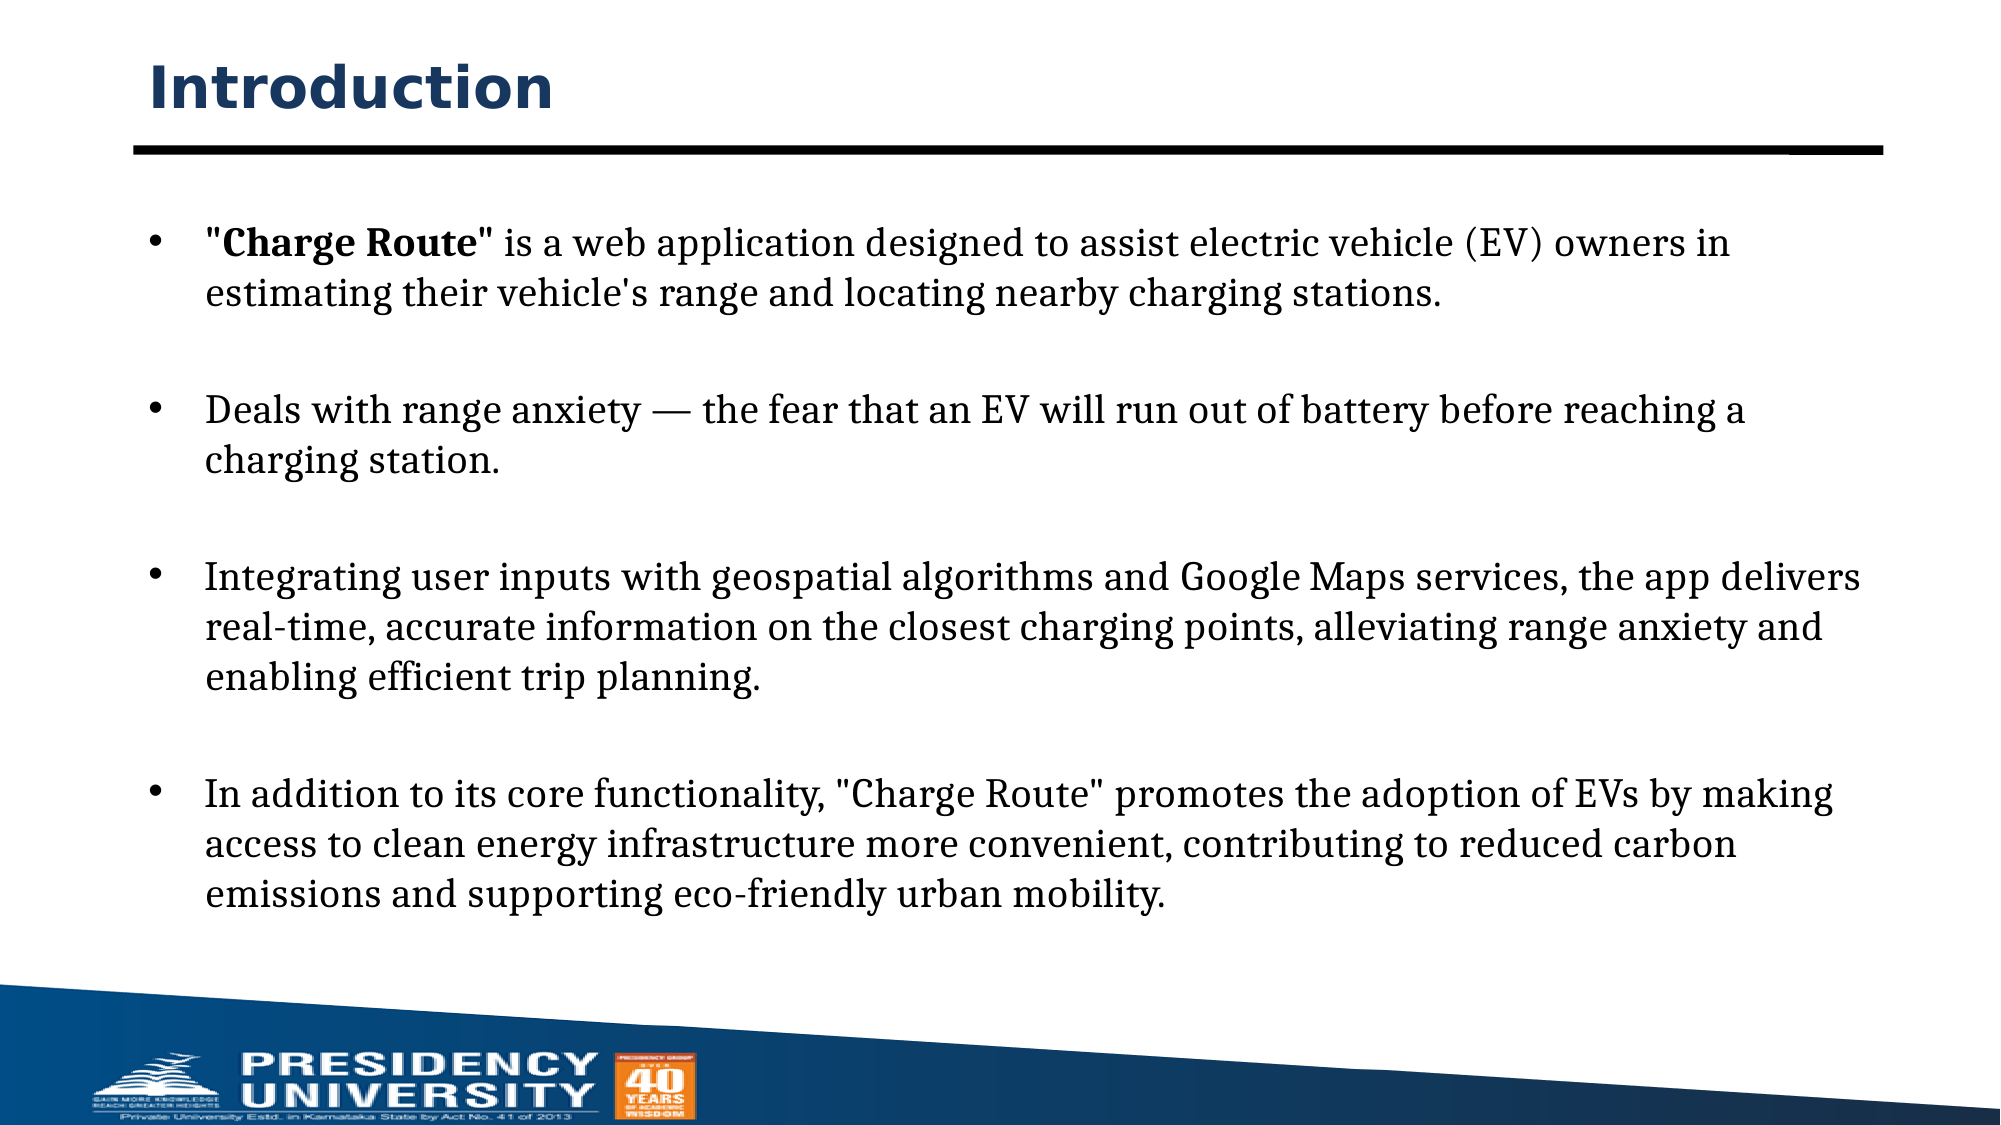

# Introduction
"Charge Route" is a web application designed to assist electric vehicle (EV) owners in estimating their vehicle's range and locating nearby charging stations.

Deals with range anxiety — the fear that an EV will run out of battery before reaching a charging station.

Integrating user inputs with geospatial algorithms and Google Maps services, the app delivers real-time, accurate information on the closest charging points, alleviating range anxiety and enabling efficient trip planning.

In addition to its core functionality, "Charge Route" promotes the adoption of EVs by making access to clean energy infrastructure more convenient, contributing to reduced carbon emissions and supporting eco-friendly urban mobility.